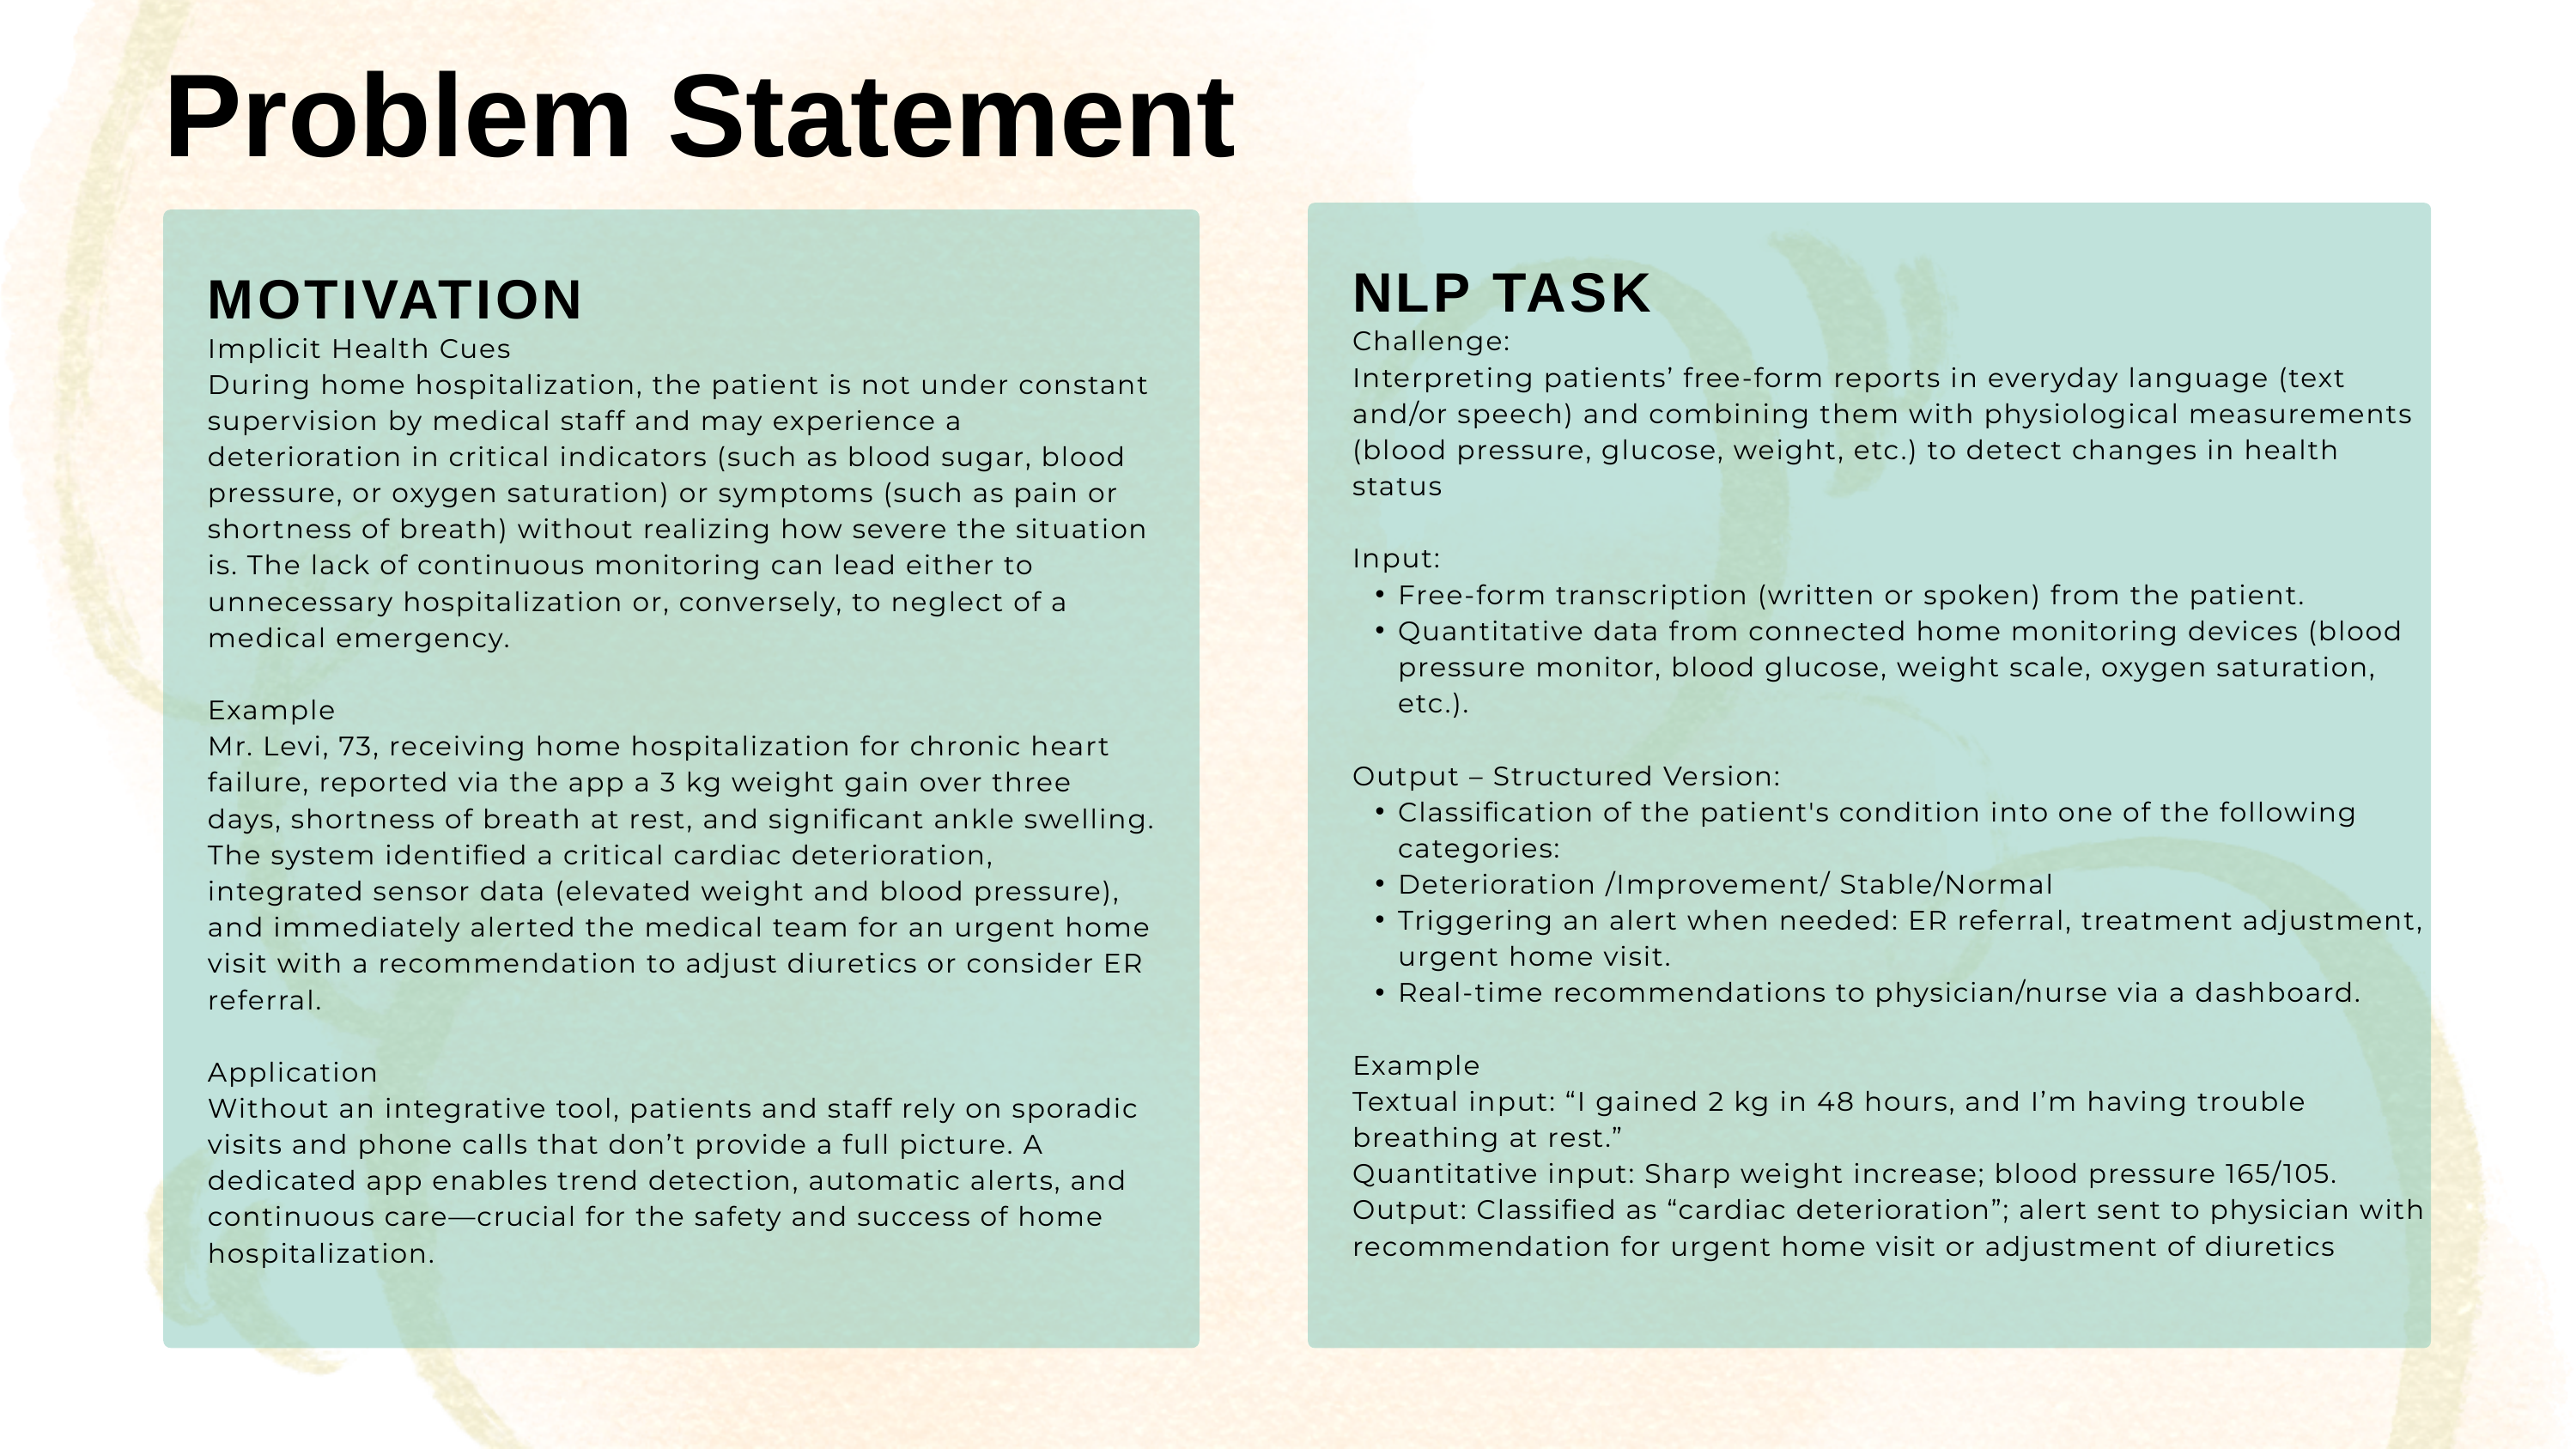

Problem Statement

NLP TASK
MOTIVATION
Challenge:
Interpreting patients’ free-form reports in everyday language (text and/or speech) and combining them with physiological measurements (blood pressure, glucose, weight, etc.) to detect changes in health status

Input:
Free-form transcription (written or spoken) from the patient.
Quantitative data from connected home monitoring devices (blood pressure monitor, blood glucose, weight scale, oxygen saturation, etc.).

Output – Structured Version:
Classification of the patient's condition into one of the following categories:
Deterioration /Improvement/ Stable/Normal
Triggering an alert when needed: ER referral, treatment adjustment, urgent home visit.
Real-time recommendations to physician/nurse via a dashboard.

Example
Textual input: “I gained 2 kg in 48 hours, and I’m having trouble breathing at rest.”
Quantitative input: Sharp weight increase; blood pressure 165/105.
Output: Classified as “cardiac deterioration”; alert sent to physician with recommendation for urgent home visit or adjustment of diuretics

Implicit Health Cues
During home hospitalization, the patient is not under constant supervision by medical staff and may experience a deterioration in critical indicators (such as blood sugar, blood pressure, or oxygen saturation) or symptoms (such as pain or shortness of breath) without realizing how severe the situation is. The lack of continuous monitoring can lead either to unnecessary hospitalization or, conversely, to neglect of a medical emergency.

Example
Mr. Levi, 73, receiving home hospitalization for chronic heart failure, reported via the app a 3 kg weight gain over three days, shortness of breath at rest, and significant ankle swelling. The system identified a critical cardiac deterioration, integrated sensor data (elevated weight and blood pressure), and immediately alerted the medical team for an urgent home visit with a recommendation to adjust diuretics or consider ER referral.

Application
Without an integrative tool, patients and staff rely on sporadic visits and phone calls that don’t provide a full picture. A dedicated app enables trend detection, automatic alerts, and continuous care—crucial for the safety and success of home hospitalization.